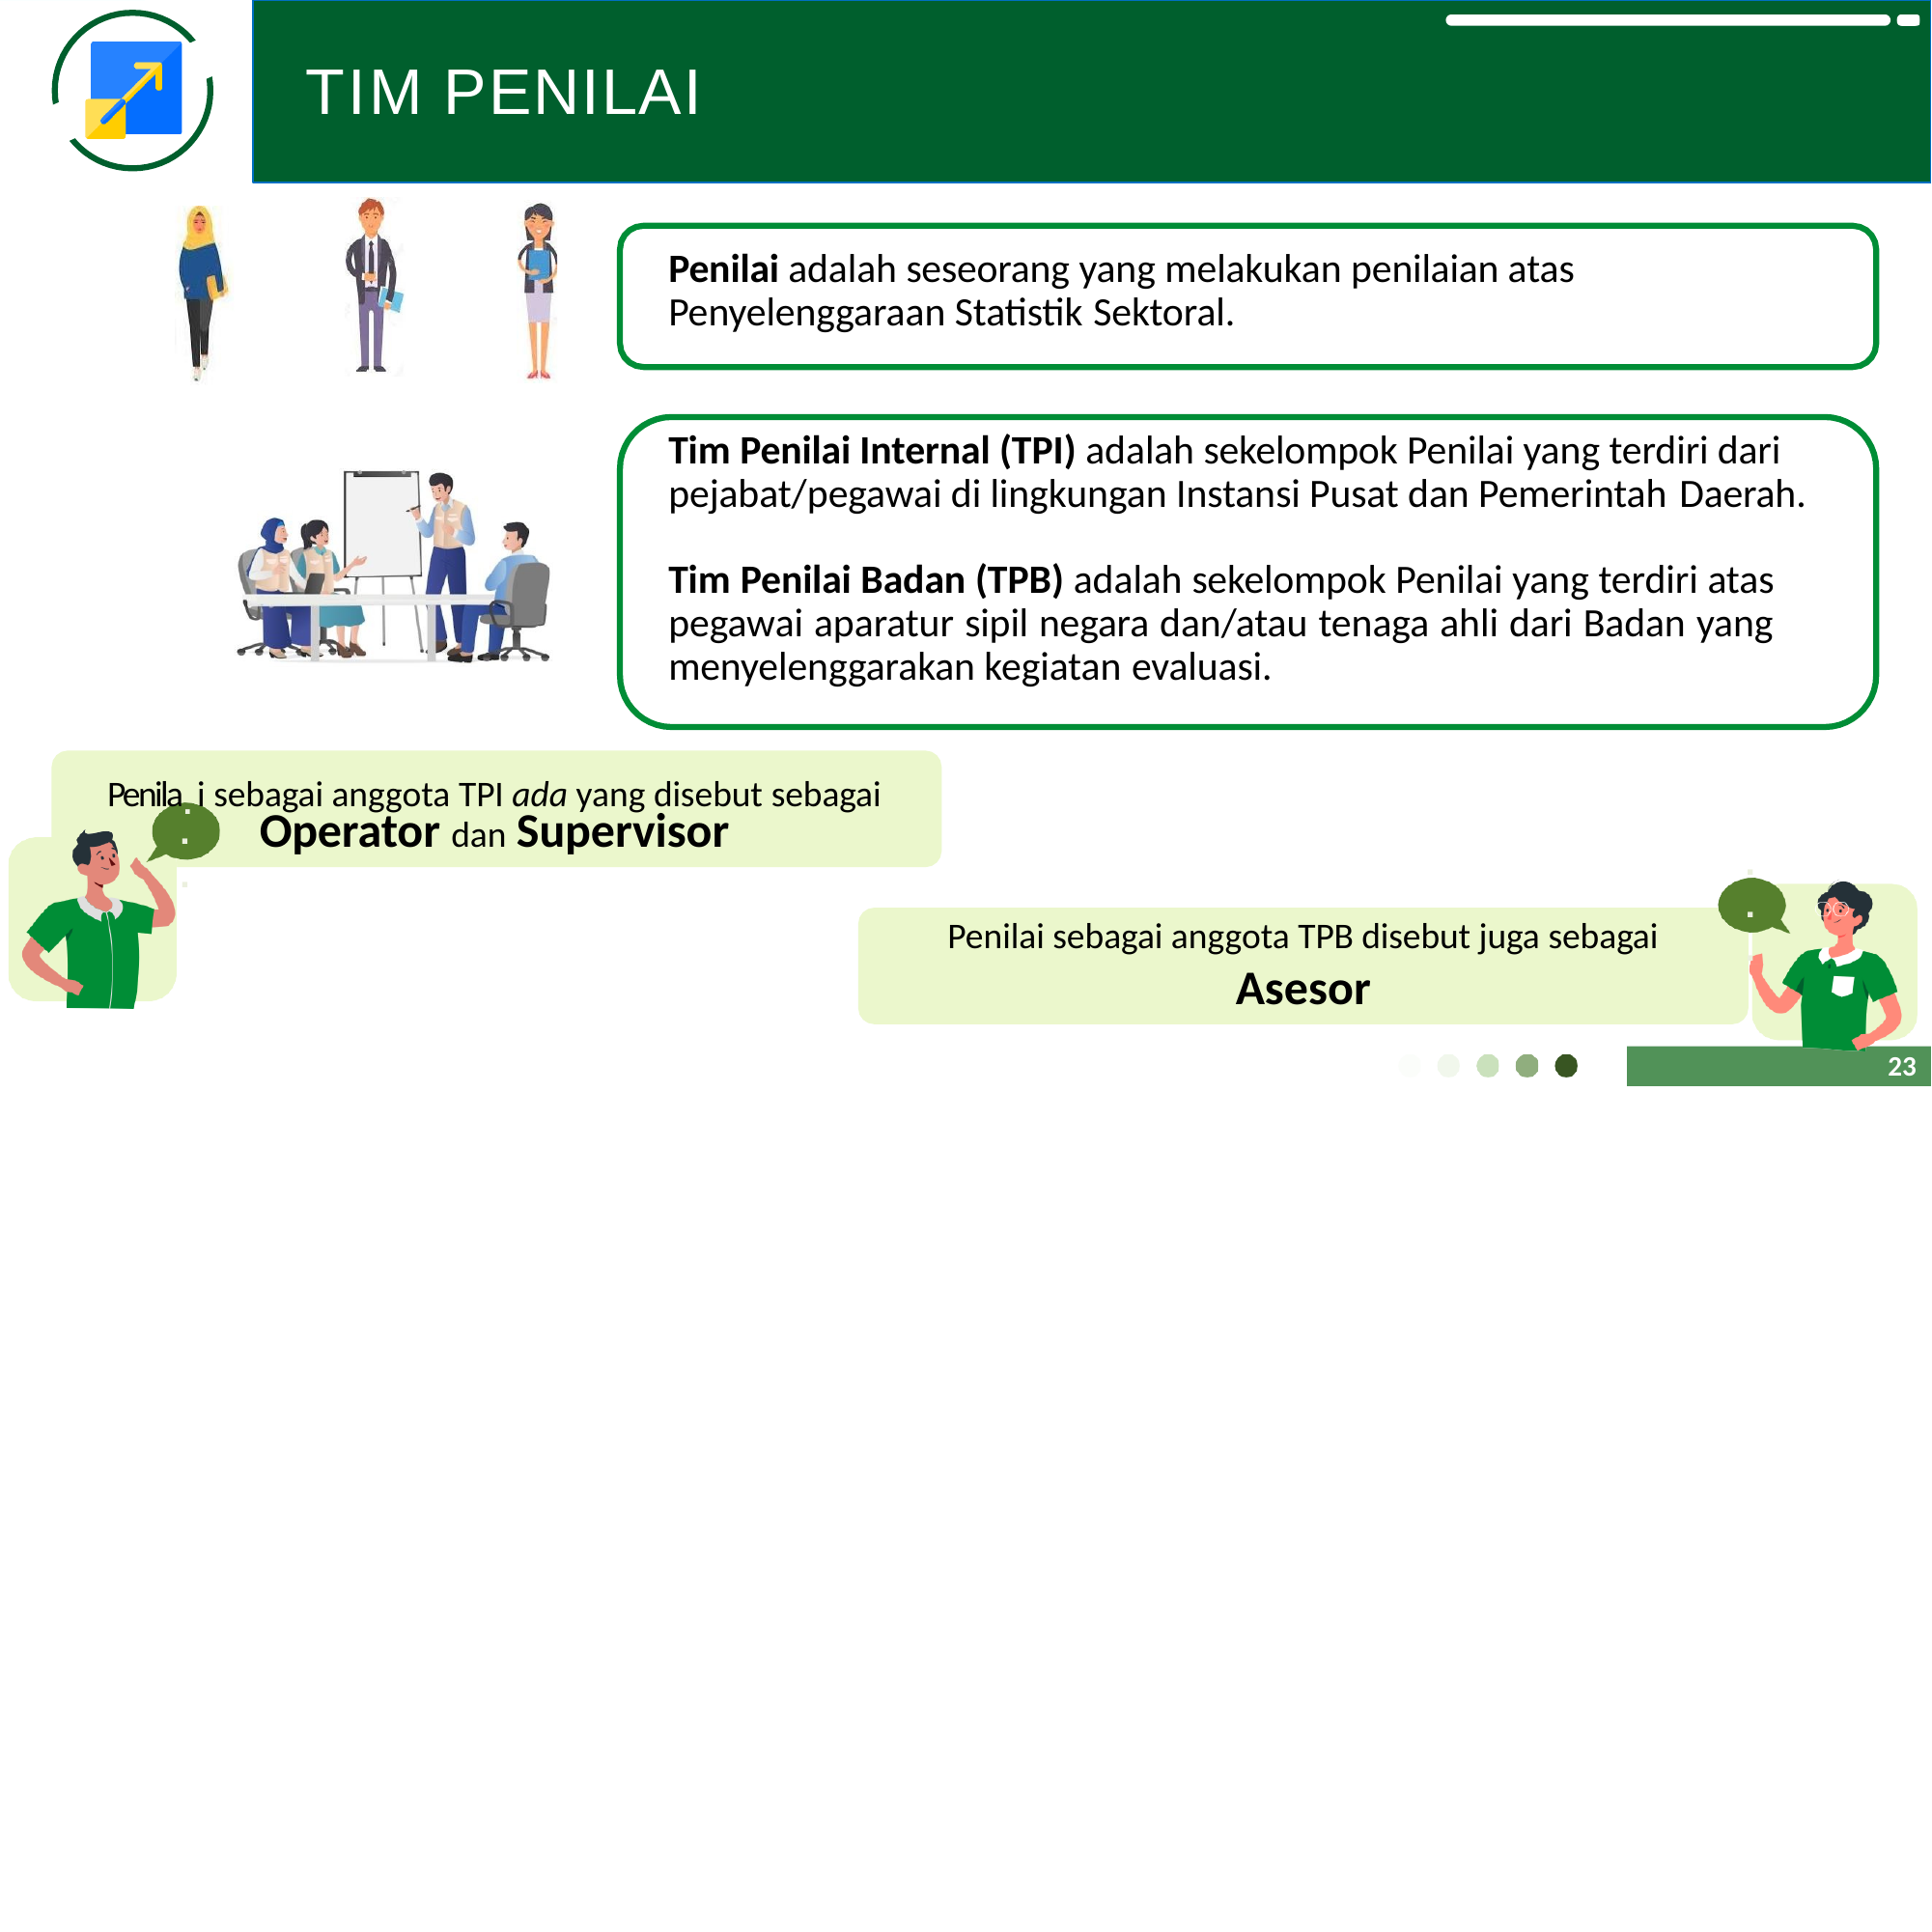

# TIM PENILAI

Penilai adalah seseorang yang melakukan penilaian atas  Penyelenggaraan Statistik Sektoral.

Tim Penilai Internal (TPI) adalah sekelompok Penilai yang terdiri dari  pejabat/pegawai di lingkungan Instansi Pusat dan Pemerintah Daerah.

Tim Penilai Badan (TPB) adalah sekelompok Penilai yang terdiri atas  pegawai aparatur sipil negara dan/atau tenaga ahli dari Badan yang  menyelenggarakan kegiatan evaluasi.

Penila. i sebagai anggota TPI ada yang disebut sebagai

Operator dan Supervisor

.
.
.
.
.

Penilai sebagai anggota TPB disebut juga sebagai
Asesor
23